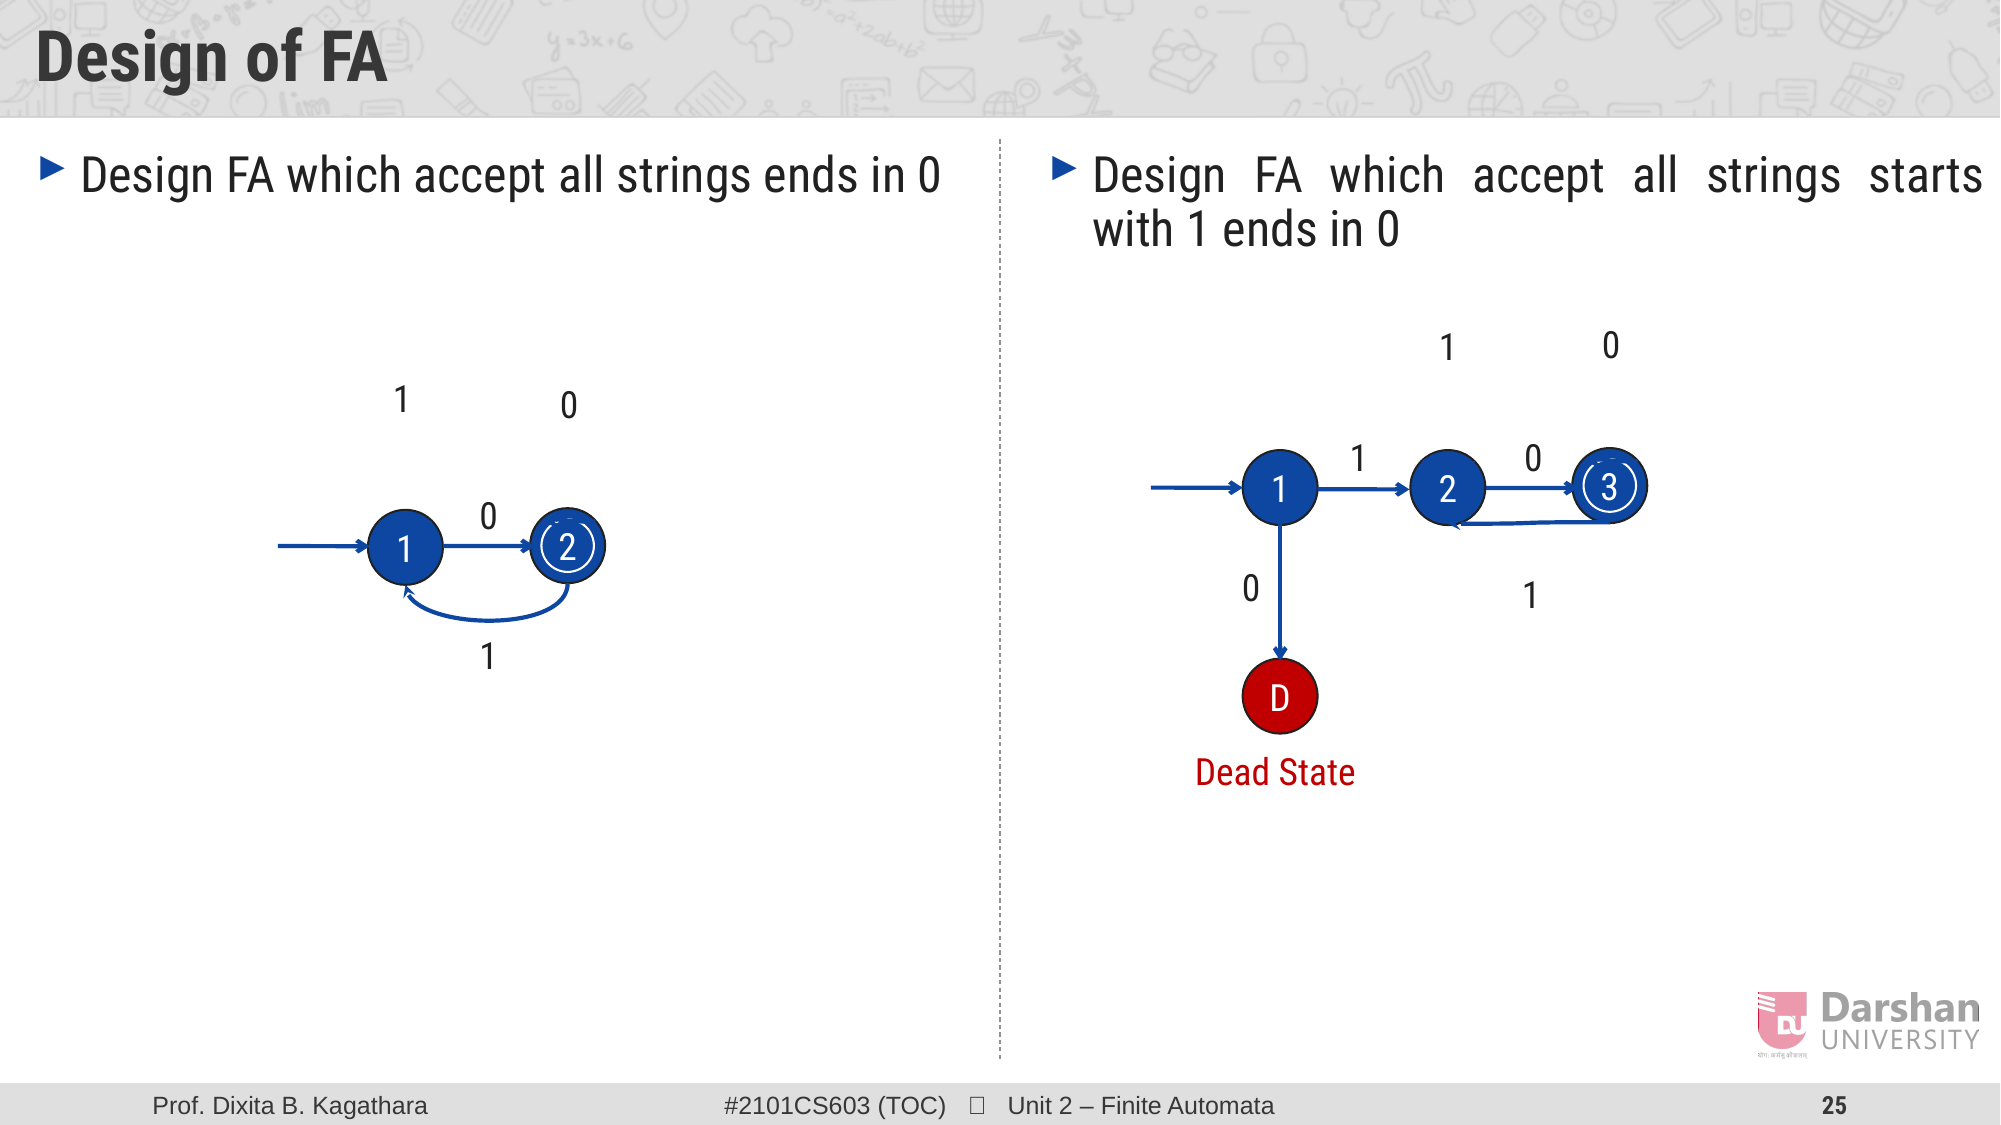

# Design of FA
Design FA which accept all strings ends in 0

Design FA which accept all strings starts with 1 ends in 0

0
1
1
0
1
0
3
1
2

0
2
1

0
1
1
D
Dead State